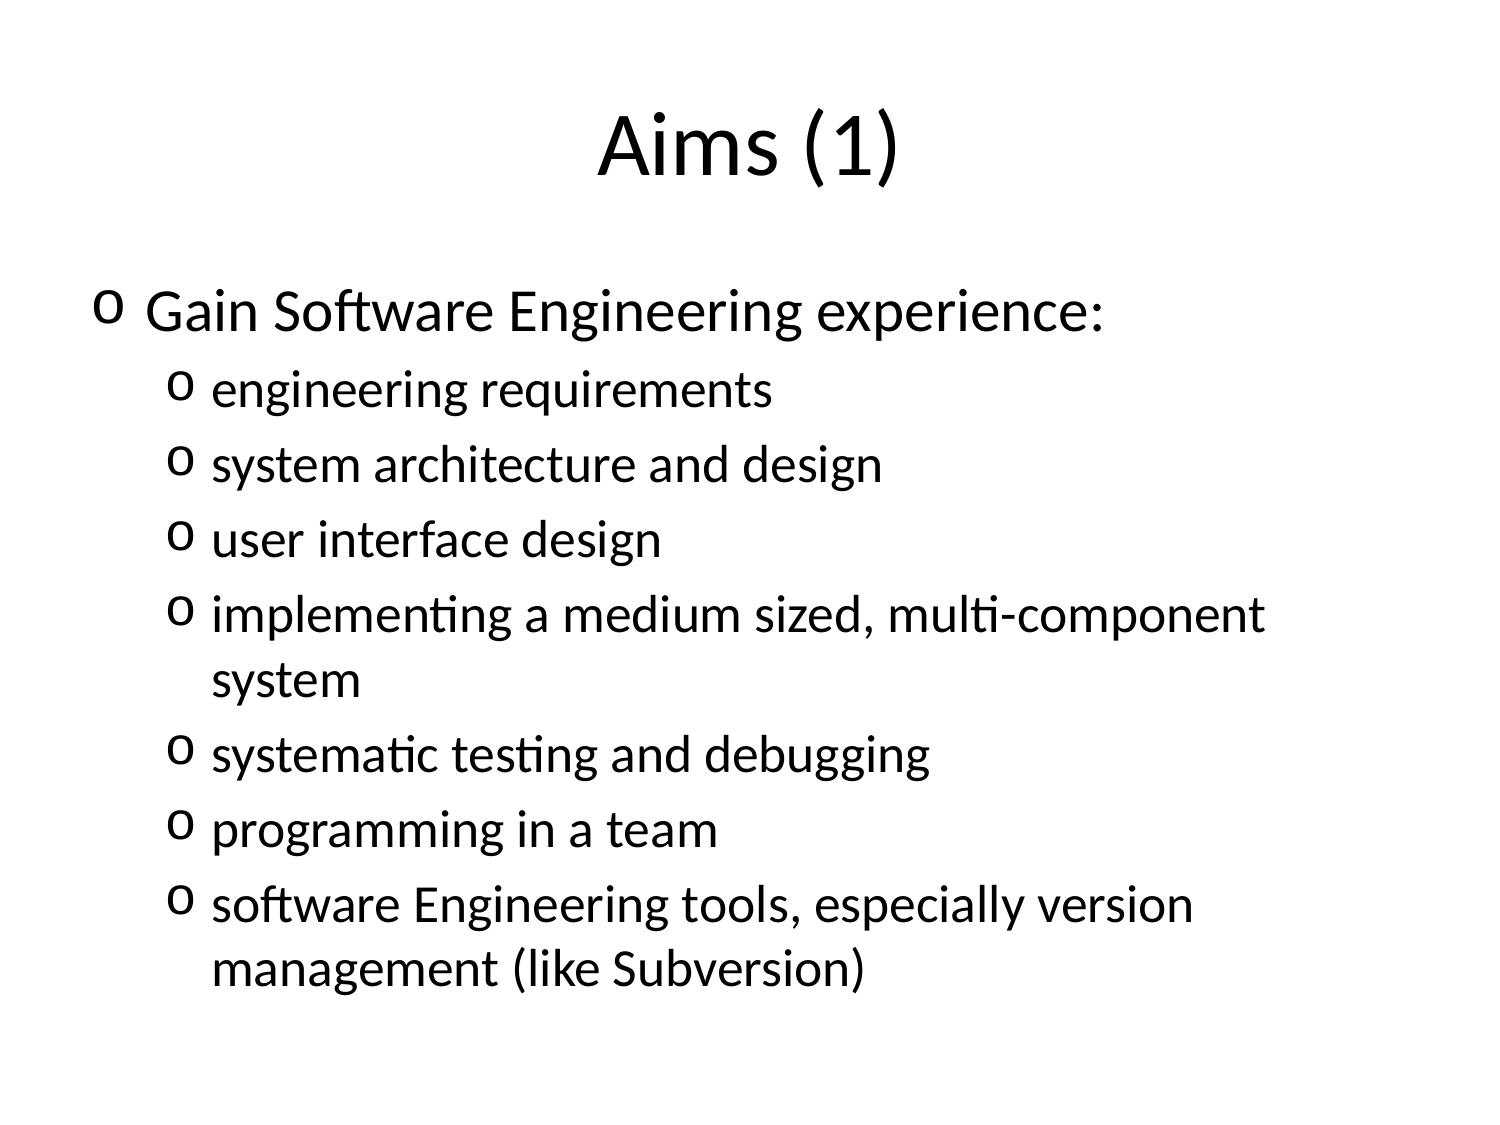

# Aims (1)
Gain Software Engineering experience:
engineering requirements
system architecture and design
user interface design
implementing a medium sized, multi-component system
systematic testing and debugging
programming in a team
software Engineering tools, especially version management (like Subversion)